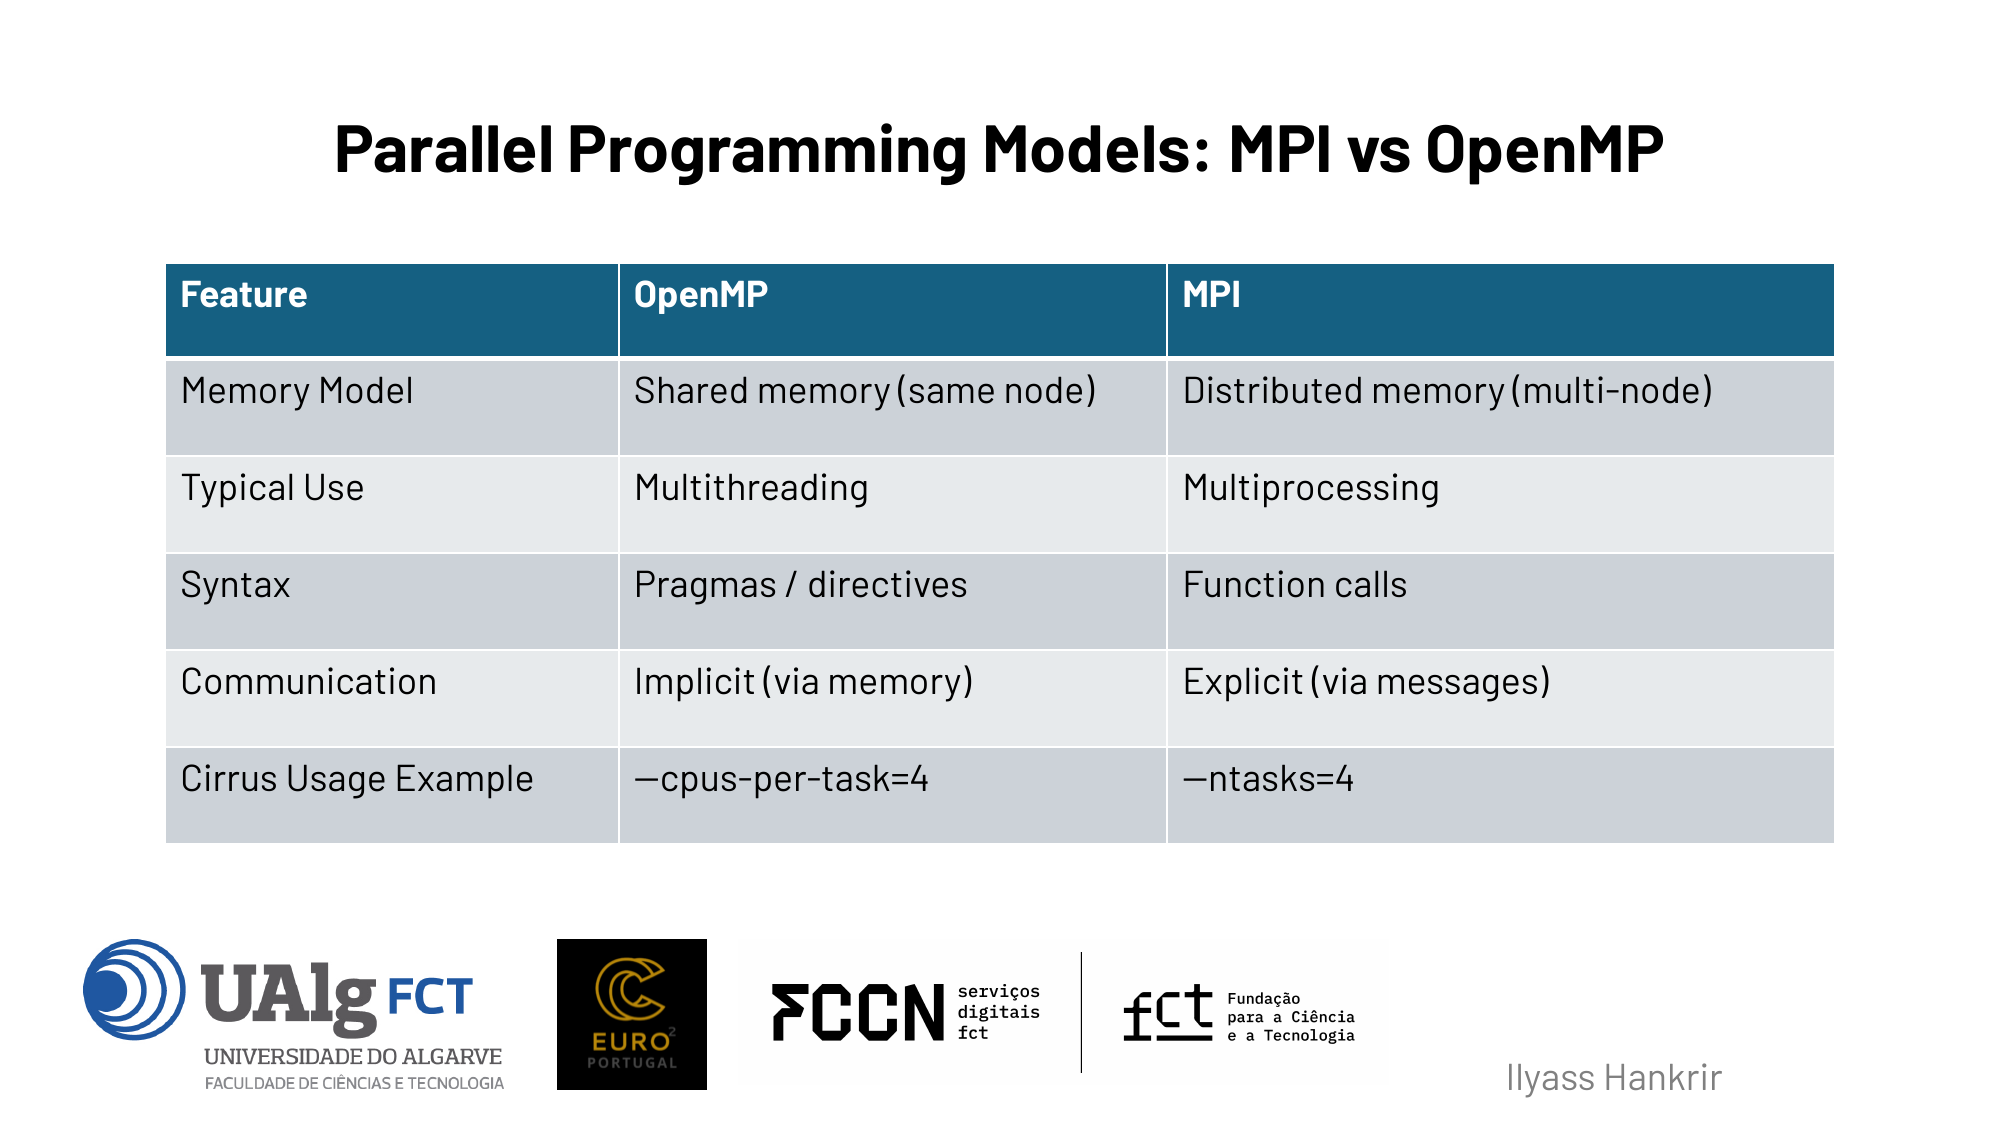

Parallel Programming Models: MPI vs OpenMP
| Feature | OpenMP | MPI |
| --- | --- | --- |
| Memory Model | Shared memory (same node) | Distributed memory (multi-node) |
| Typical Use | Multithreading | Multiprocessing |
| Syntax | Pragmas / directives | Function calls |
| Communication | Implicit (via memory) | Explicit (via messages) |
| Cirrus Usage Example | --cpus-per-task=4 | --ntasks=4 |